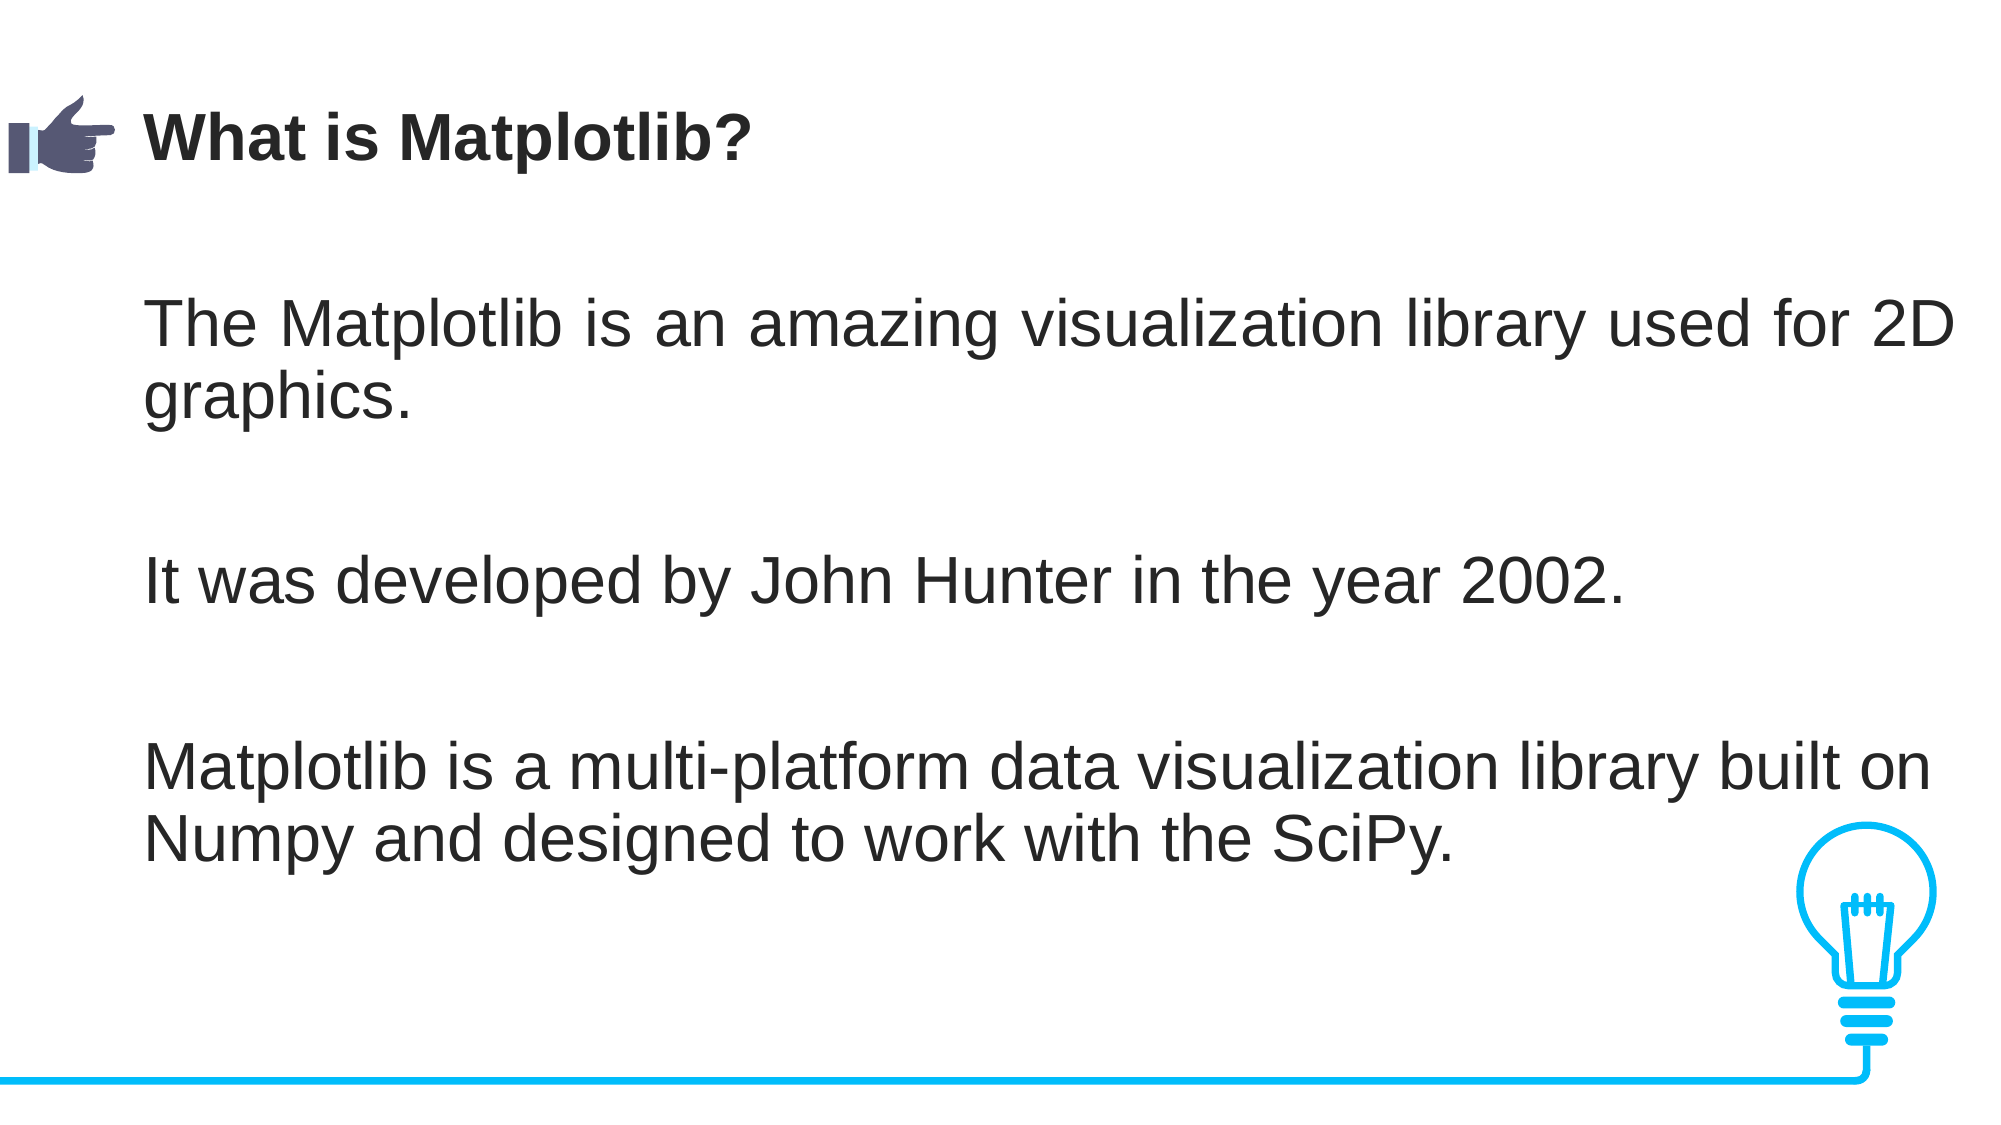

What is Matplotlib?

The Matplotlib is an amazing visualization library used for 2D graphics.

It was developed by John Hunter in the year 2002.

Matplotlib is a multi-platform data visualization library built on Numpy and designed to work with the SciPy.